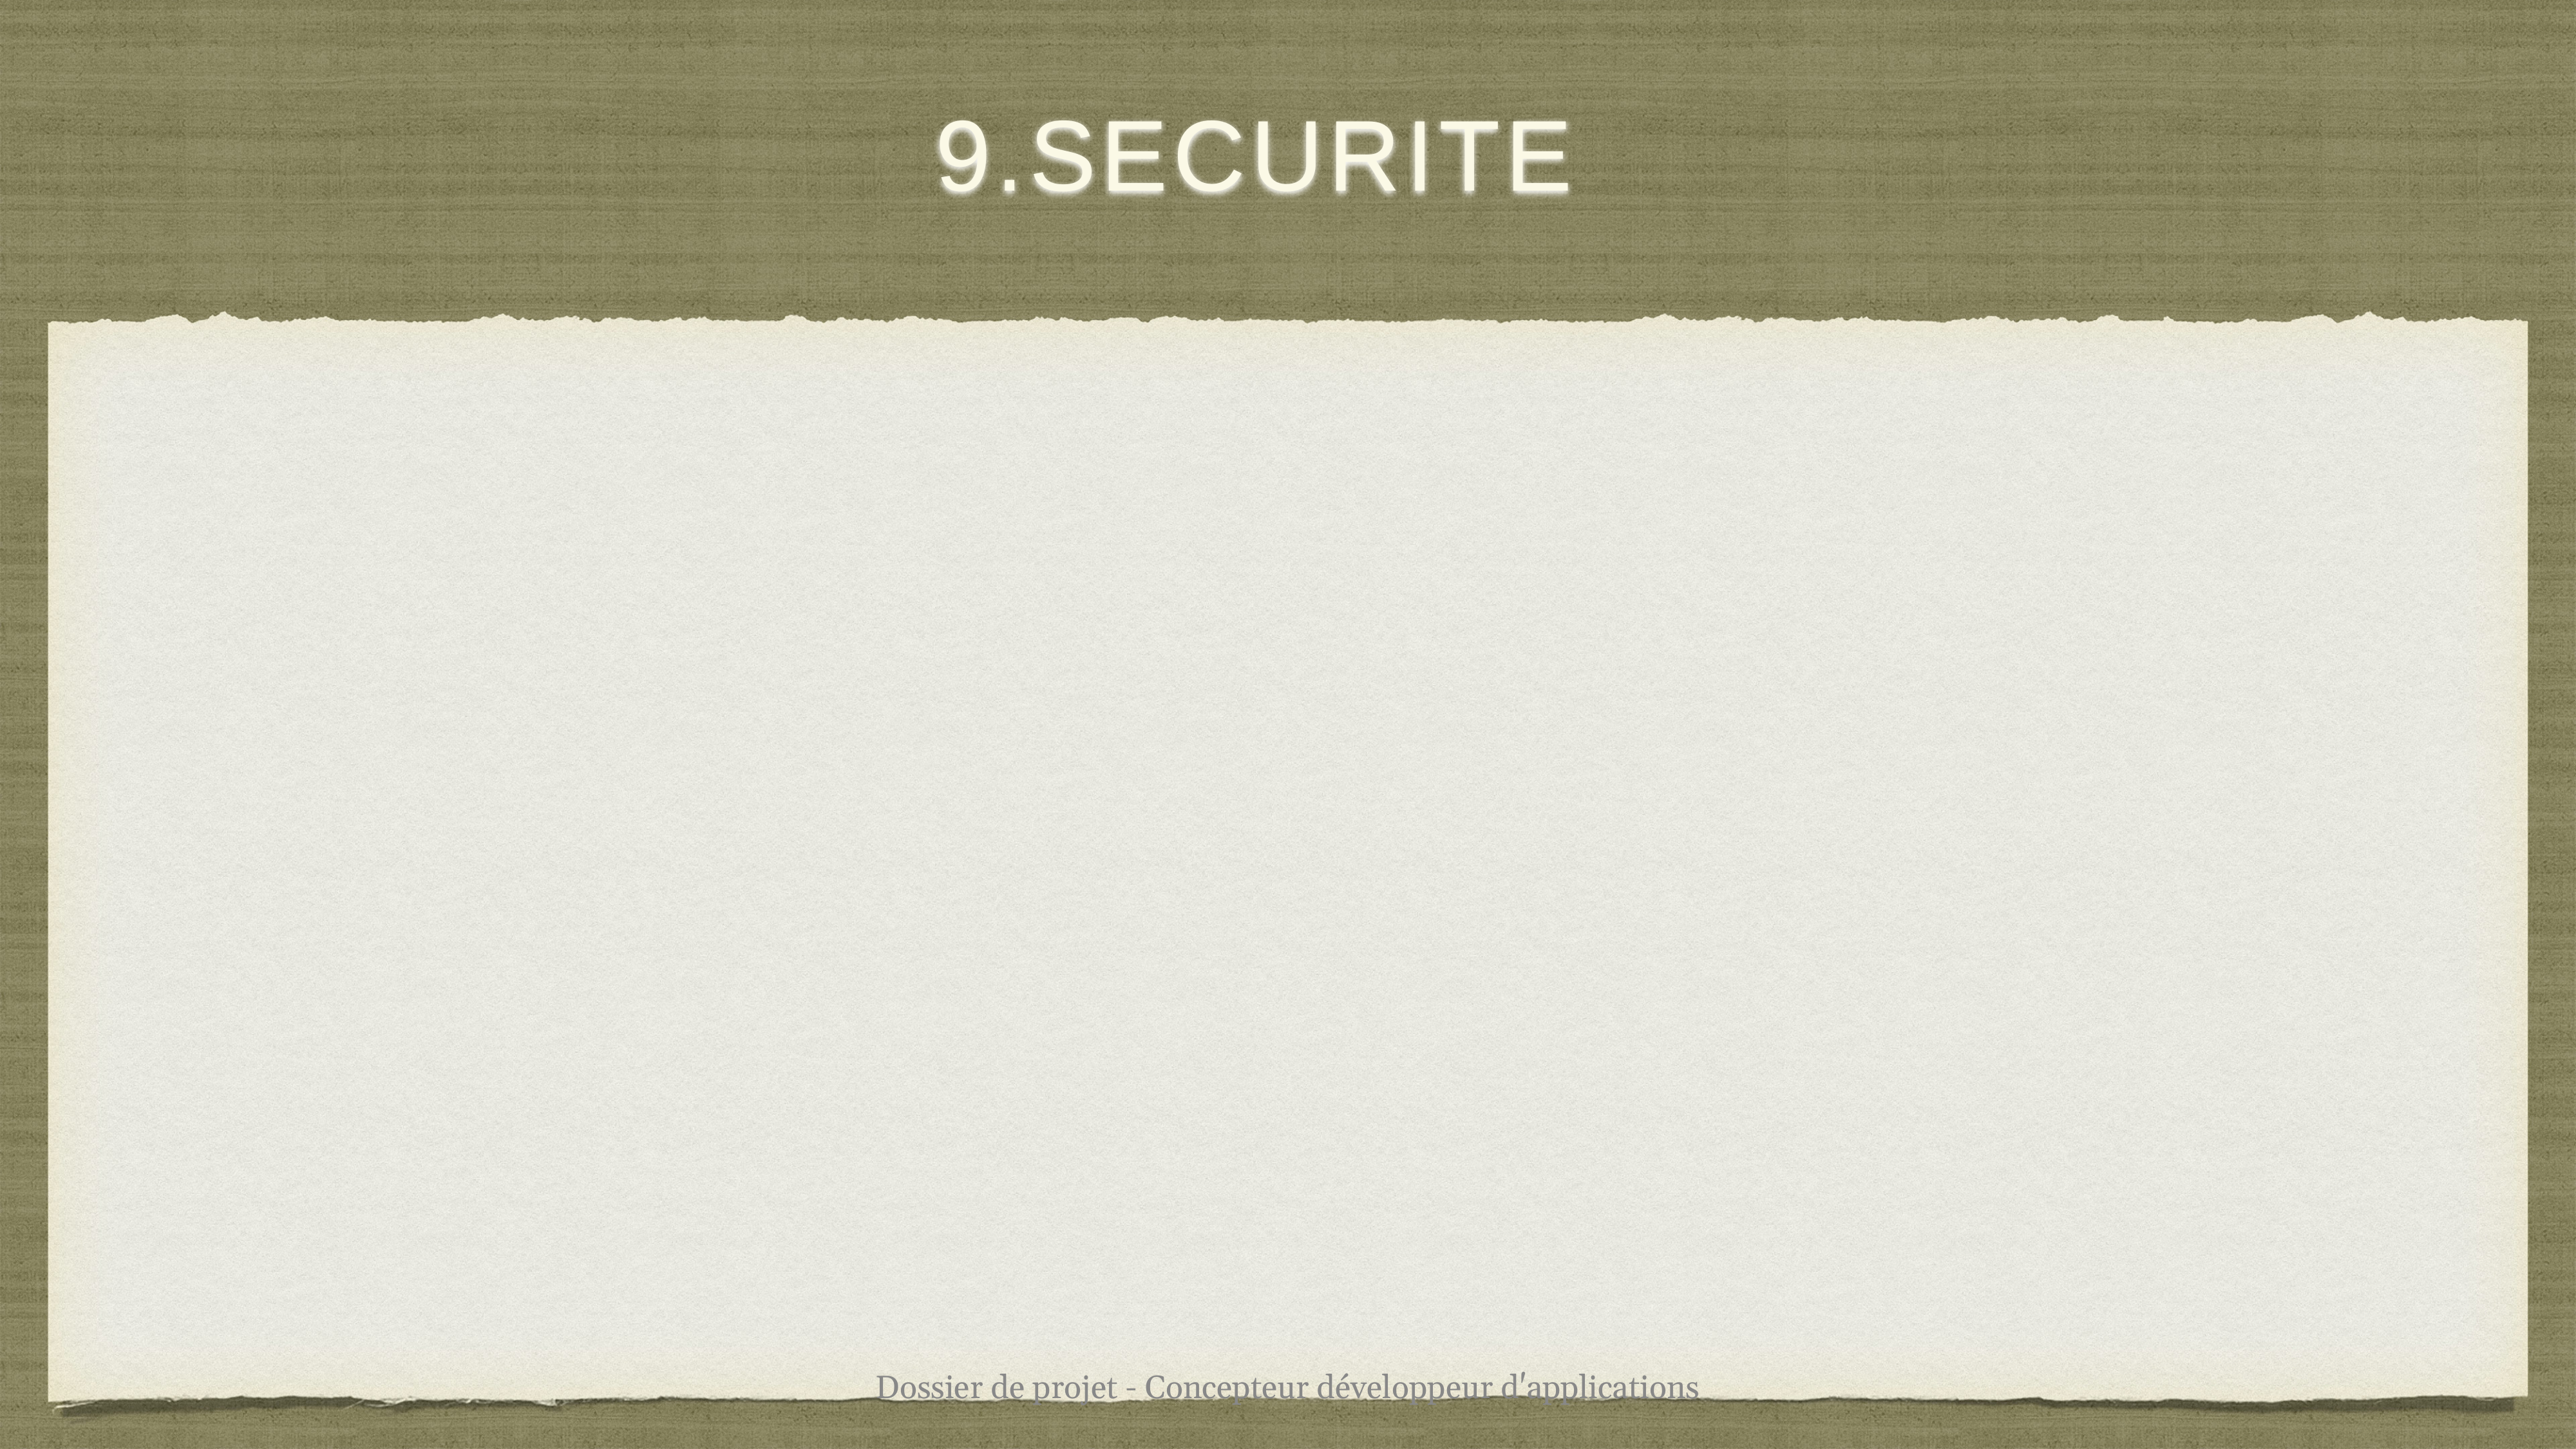

# 9.SECURITE

Dossier de projet - Concepteur développeur d'applications